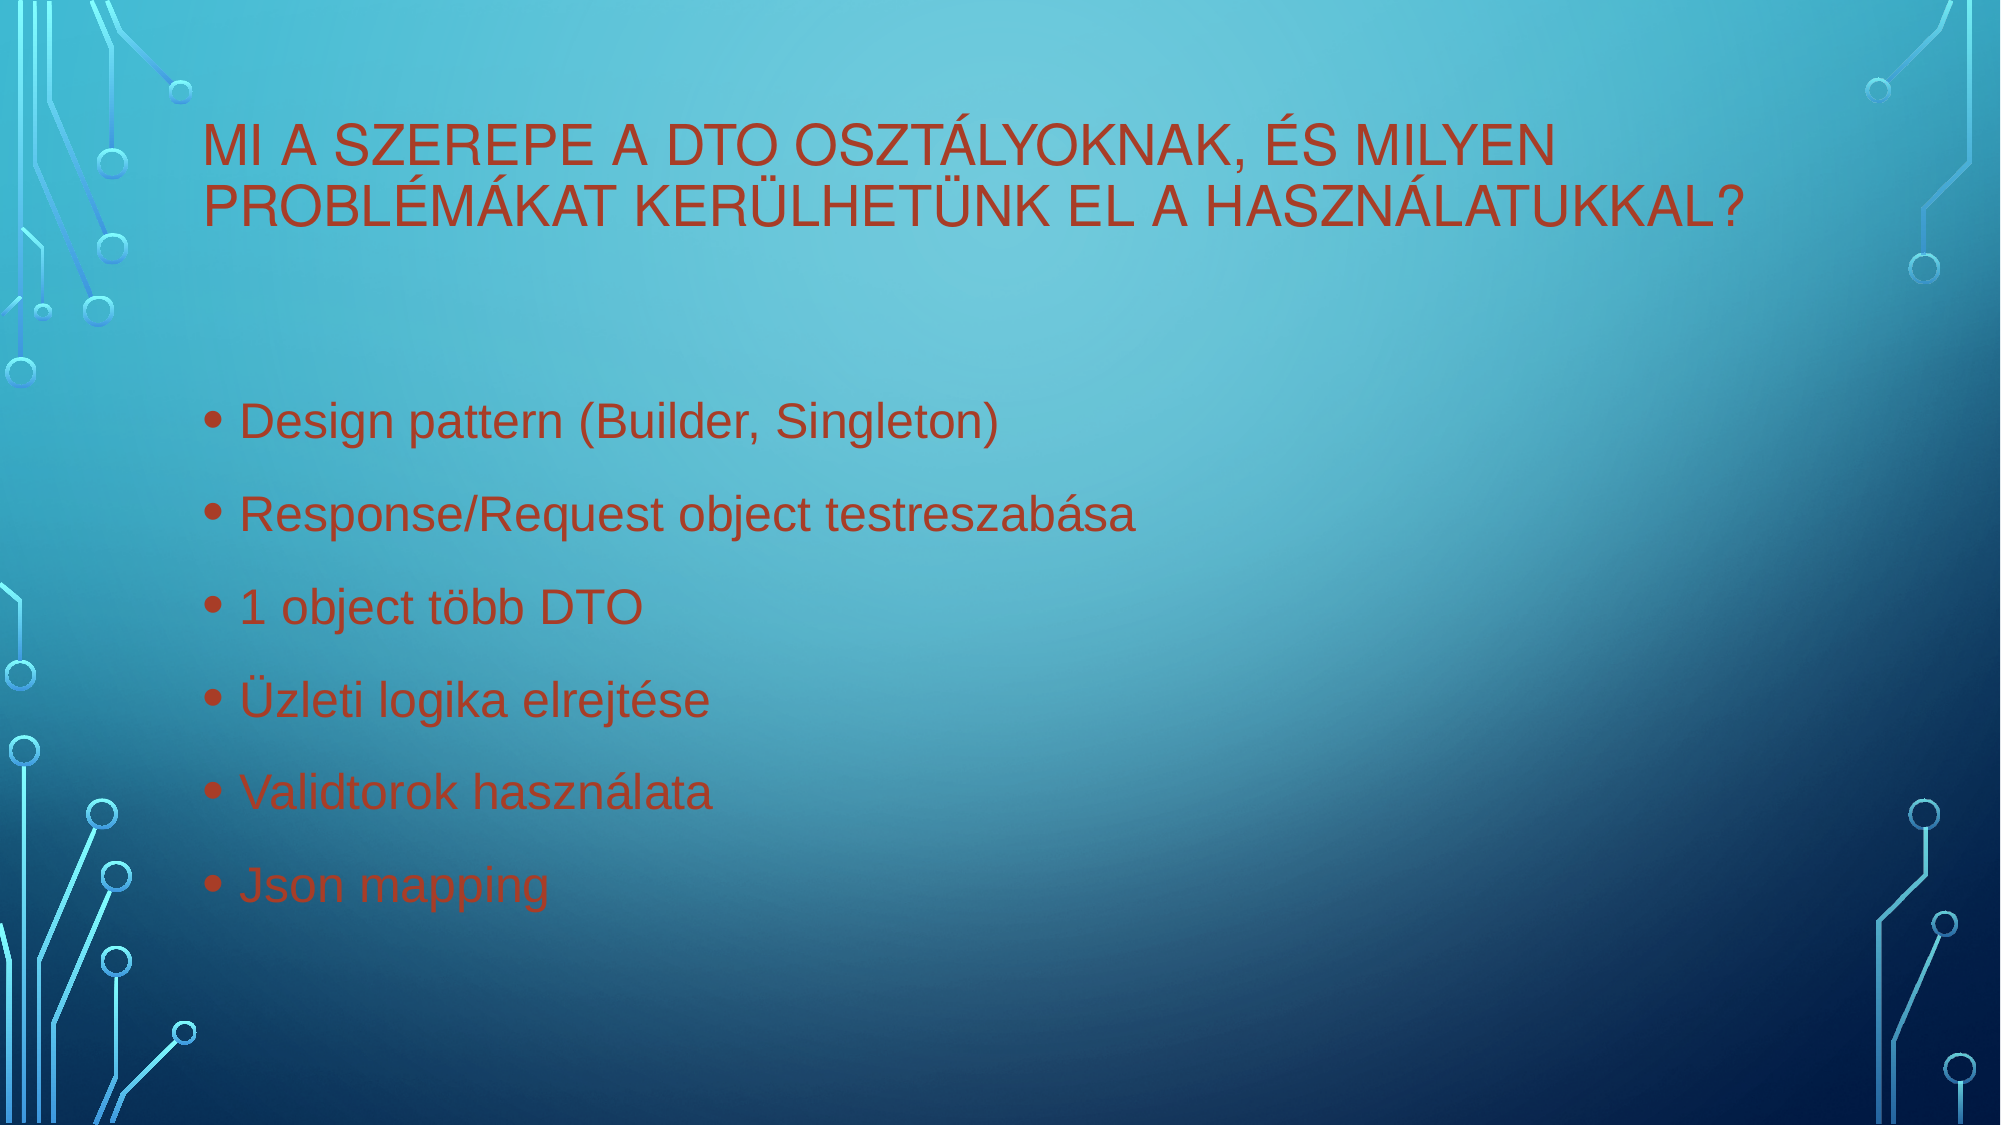

# Mi a szerepe a DTO osztályoknak, és milyen problémákat kerülhetünk el a használatukkal?
Design pattern (Builder, Singleton)
Response/Request object testreszabása
1 object több DTO
Üzleti logika elrejtése
Validtorok használata
Json mapping